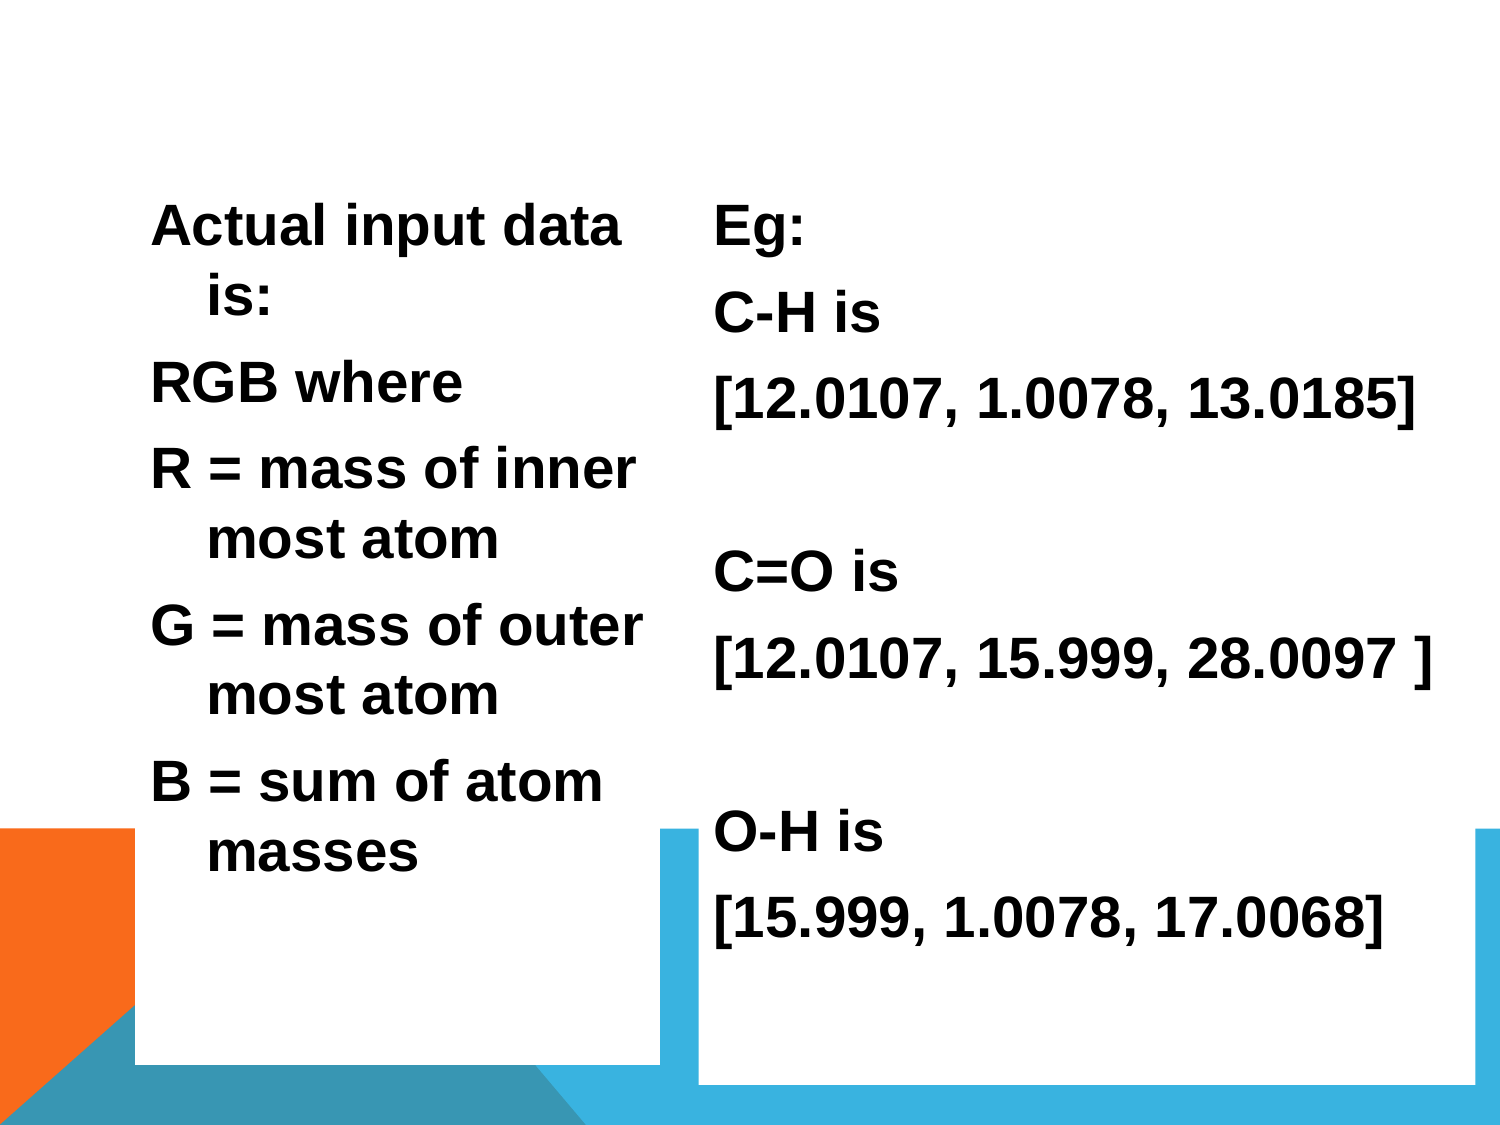

#
Actual input data is:
RGB where
R = mass of inner most atom
G = mass of outer most atom
B = sum of atom masses

Eg:
C-H is
[12.0107, 1.0078, 13.0185]

C=O is
[12.0107, 15.999, 28.0097 ]

O-H is
[15.999, 1.0078, 17.0068]